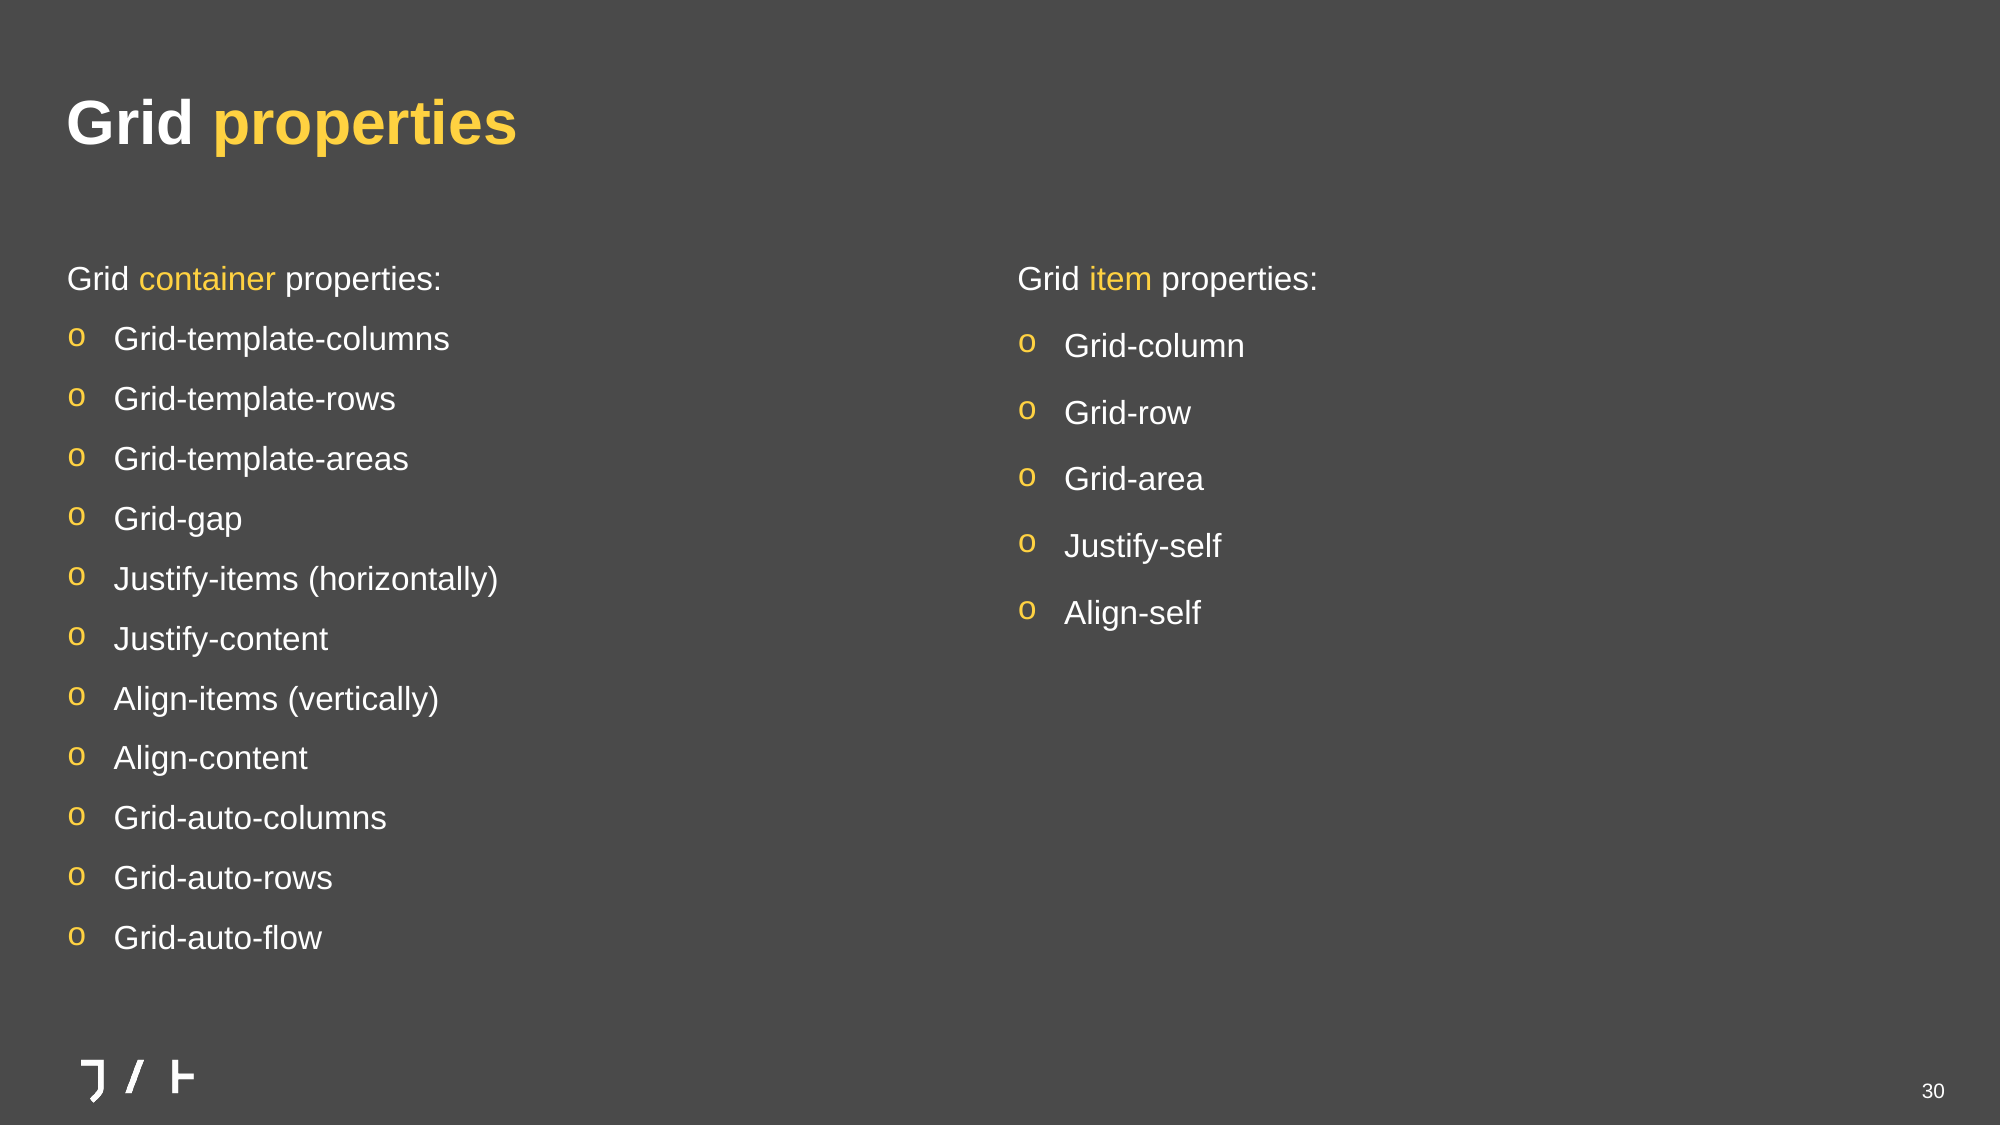

# Grid properties

Grid container properties:
Grid-template-columns
Grid-template-rows
Grid-template-areas
Grid-gap
Justify-items (horizontally)
Justify-content
Align-items (vertically)
Align-content
Grid-auto-columns
Grid-auto-rows
Grid-auto-flow

Grid item properties:
Grid-column
Grid-row
Grid-area
Justify-self
Align-self

30